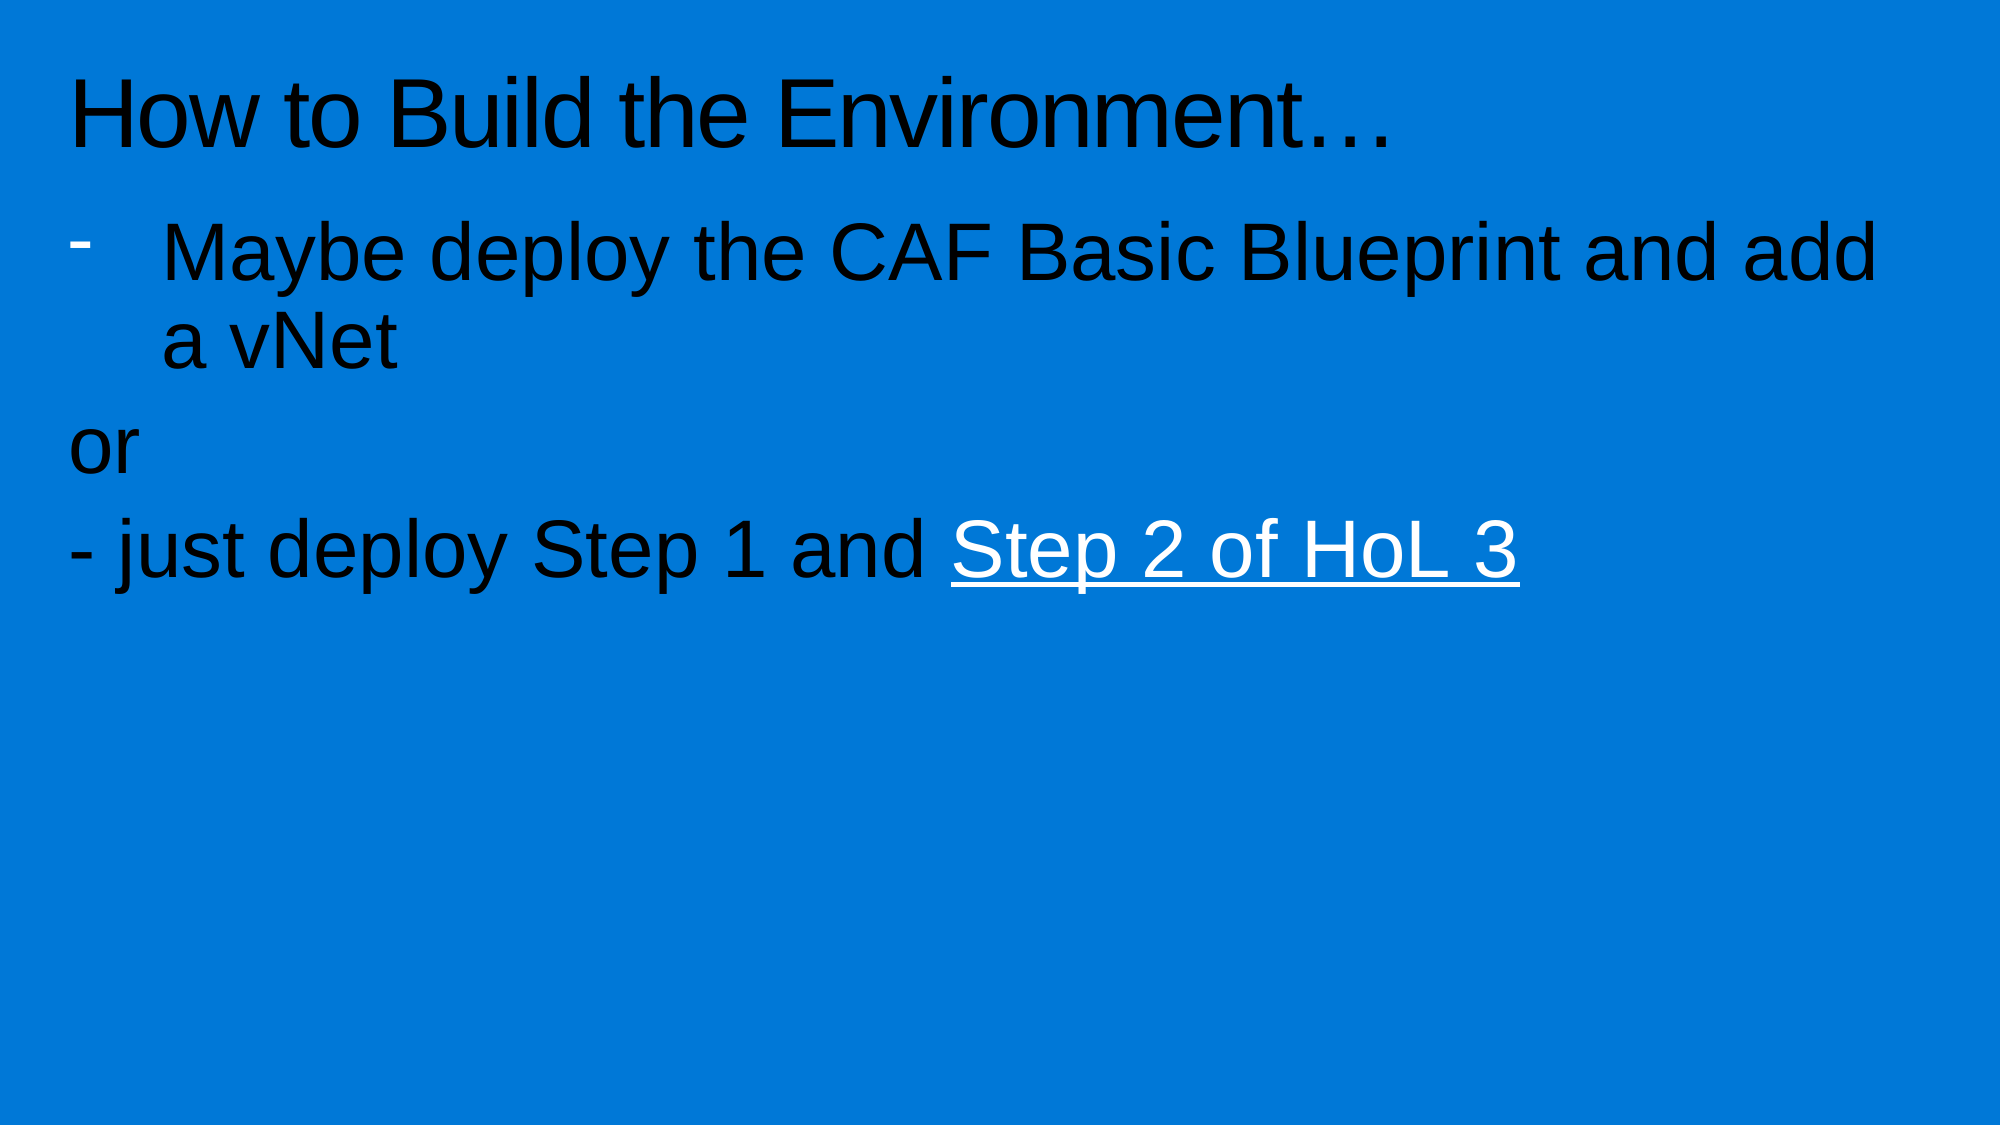

# How to Build the Environment…
Maybe deploy the CAF Basic Blueprint and add a vNet
or
- just deploy Step 1 and Step 2 of HoL 3